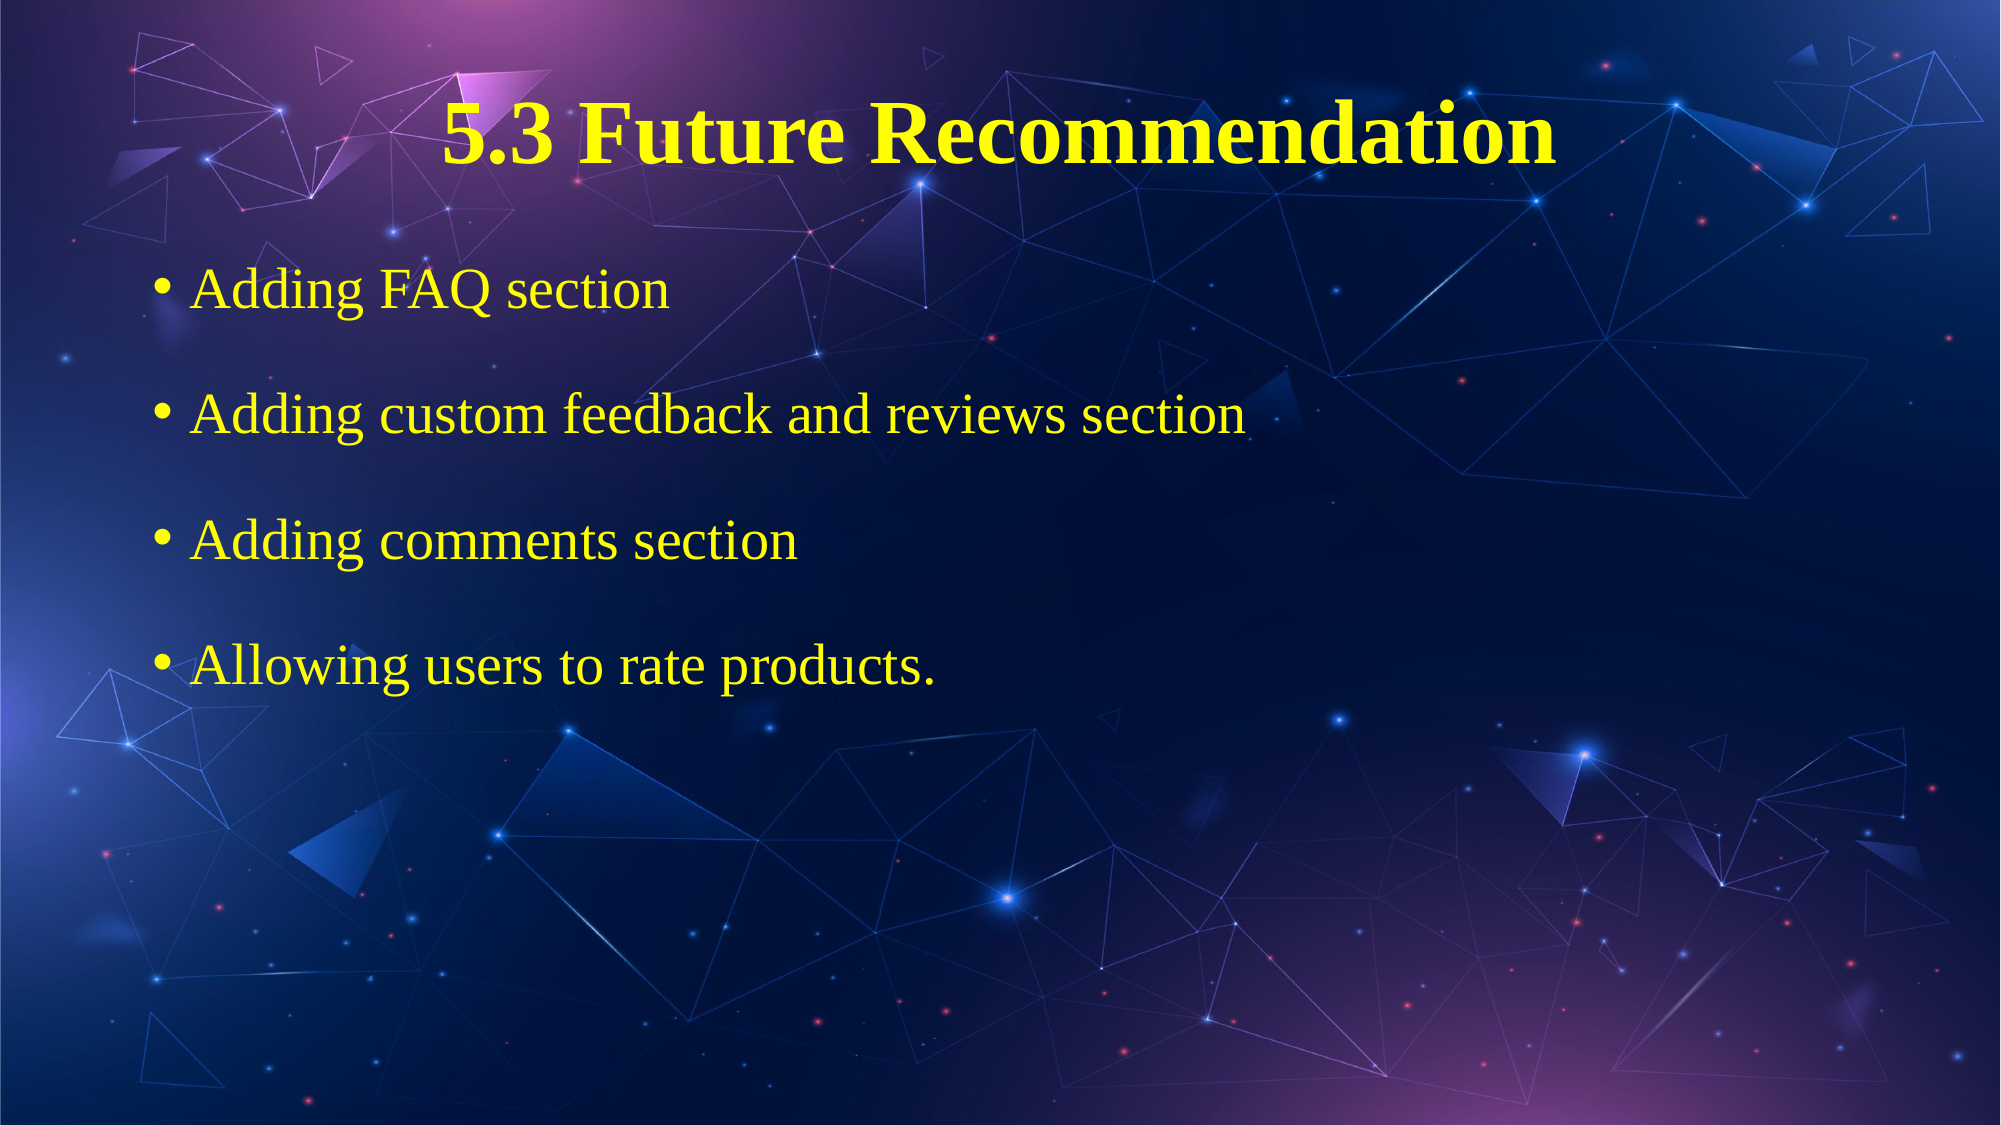

# 5.3 Future Recommendation
Adding FAQ section
Adding custom feedback and reviews section
Adding comments section
Allowing users to rate products.